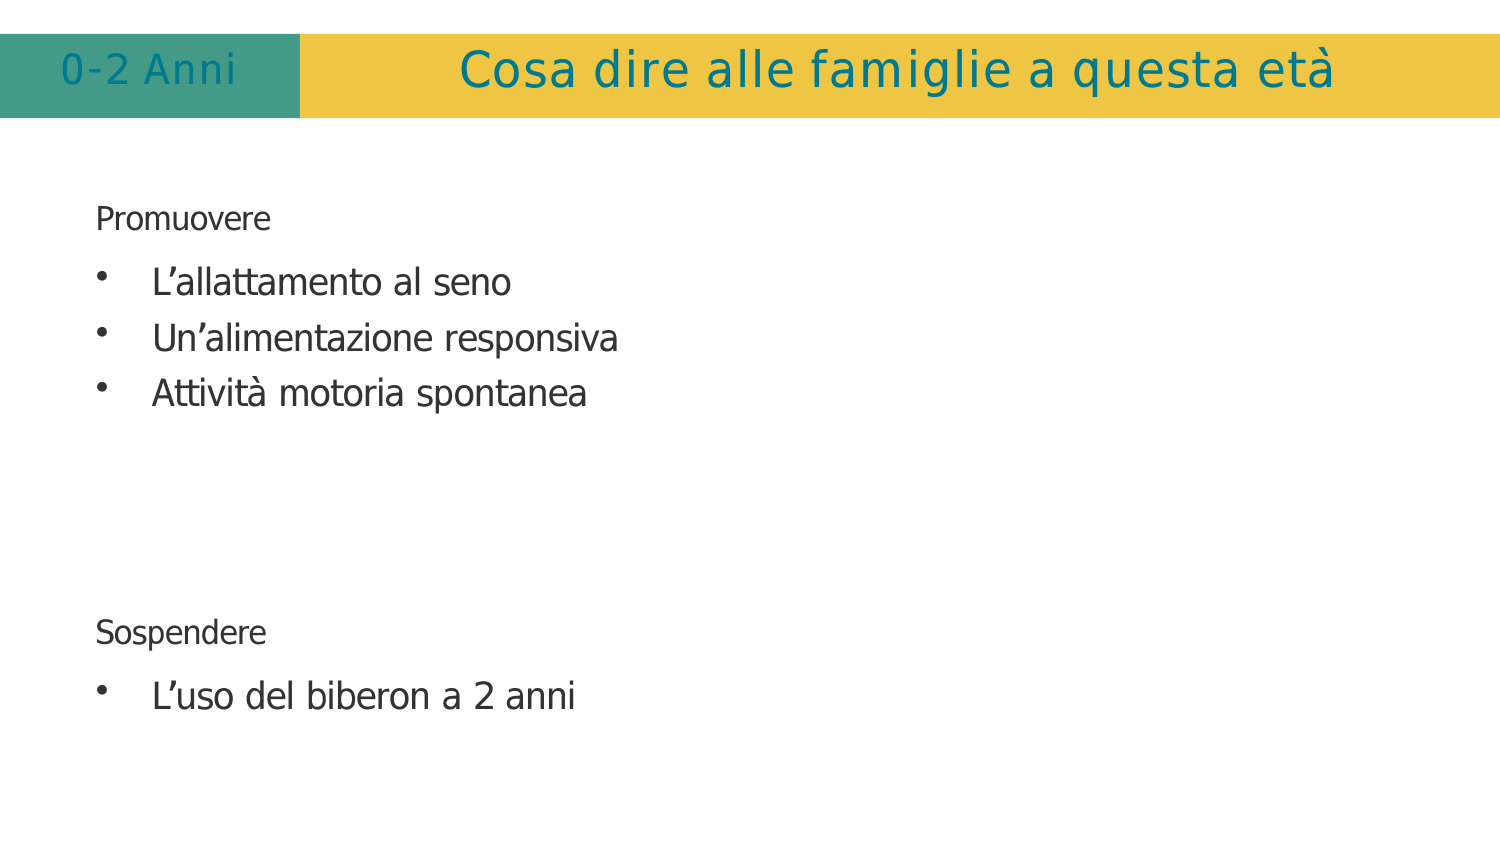

0-2 Anni

Cosa dire alle famiglie a questa età
Promuovere
L’allattamento al seno
Un’alimentazione responsiva
Attività motoria spontanea
Sospendere
L’uso del biberon a 2 anni